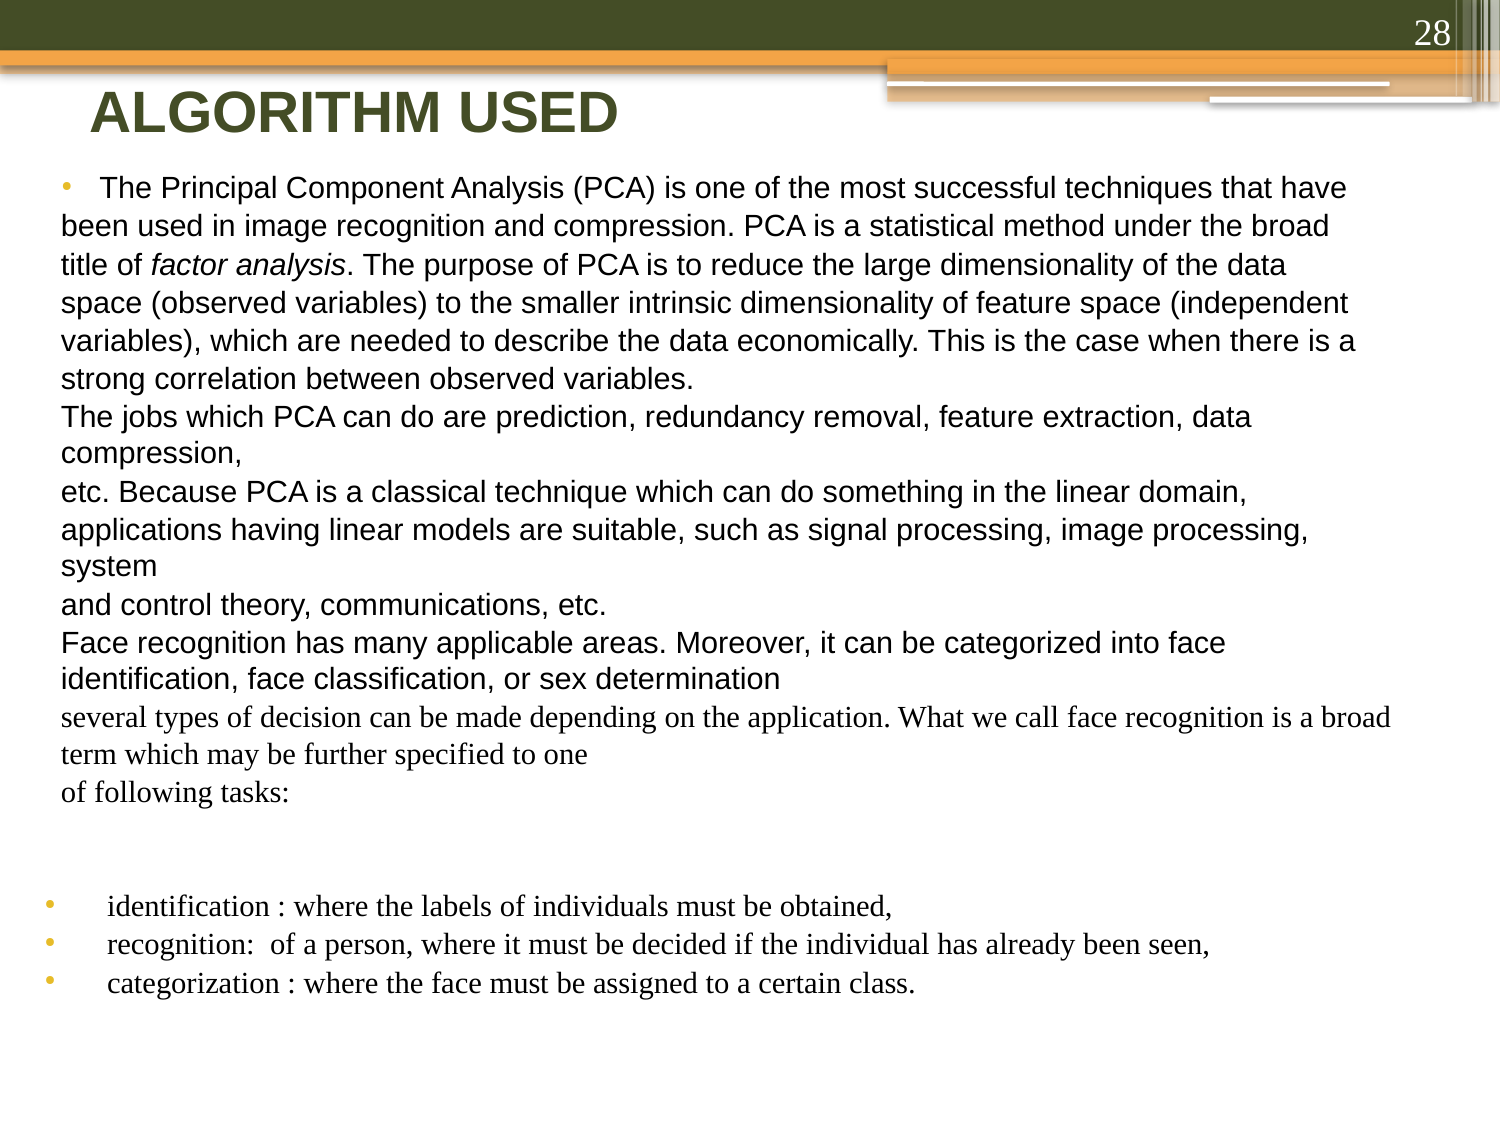

28
# ALGORITHM USED
The Principal Component Analysis (PCA) is one of the most successful techniques that have
been used in image recognition and compression. PCA is a statistical method under the broad
title of factor analysis. The purpose of PCA is to reduce the large dimensionality of the data
space (observed variables) to the smaller intrinsic dimensionality of feature space (independent
variables), which are needed to describe the data economically. This is the case when there is a
strong correlation between observed variables.
The jobs which PCA can do are prediction, redundancy removal, feature extraction, data compression,
etc. Because PCA is a classical technique which can do something in the linear domain,
applications having linear models are suitable, such as signal processing, image processing, system
and control theory, communications, etc.
Face recognition has many applicable areas. Moreover, it can be categorized into face identification, face classification, or sex determination
several types of decision can be made depending on the application. What we call face recognition is a broad term which may be further specified to one
of following tasks:

 identification : where the labels of individuals must be obtained,
 recognition:  of a person, where it must be decided if the individual has already been seen,
 categorization : where the face must be assigned to a certain class.